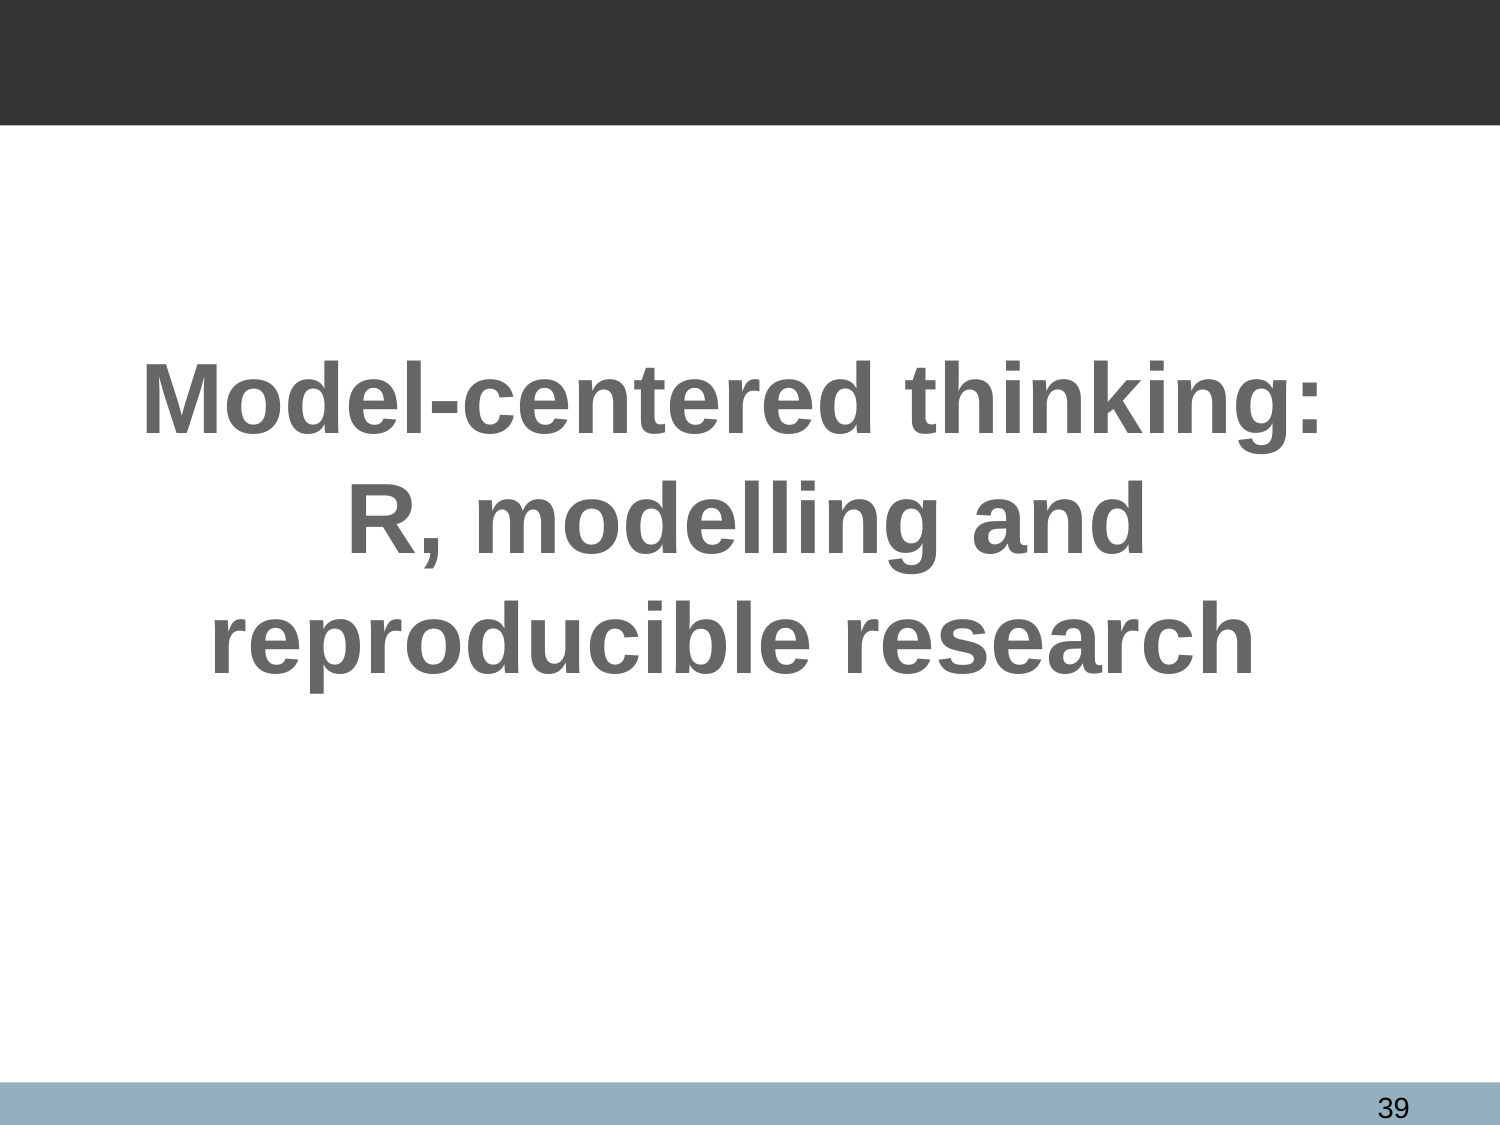

Model-centered thinking:
 R, modelling and reproducible research
39